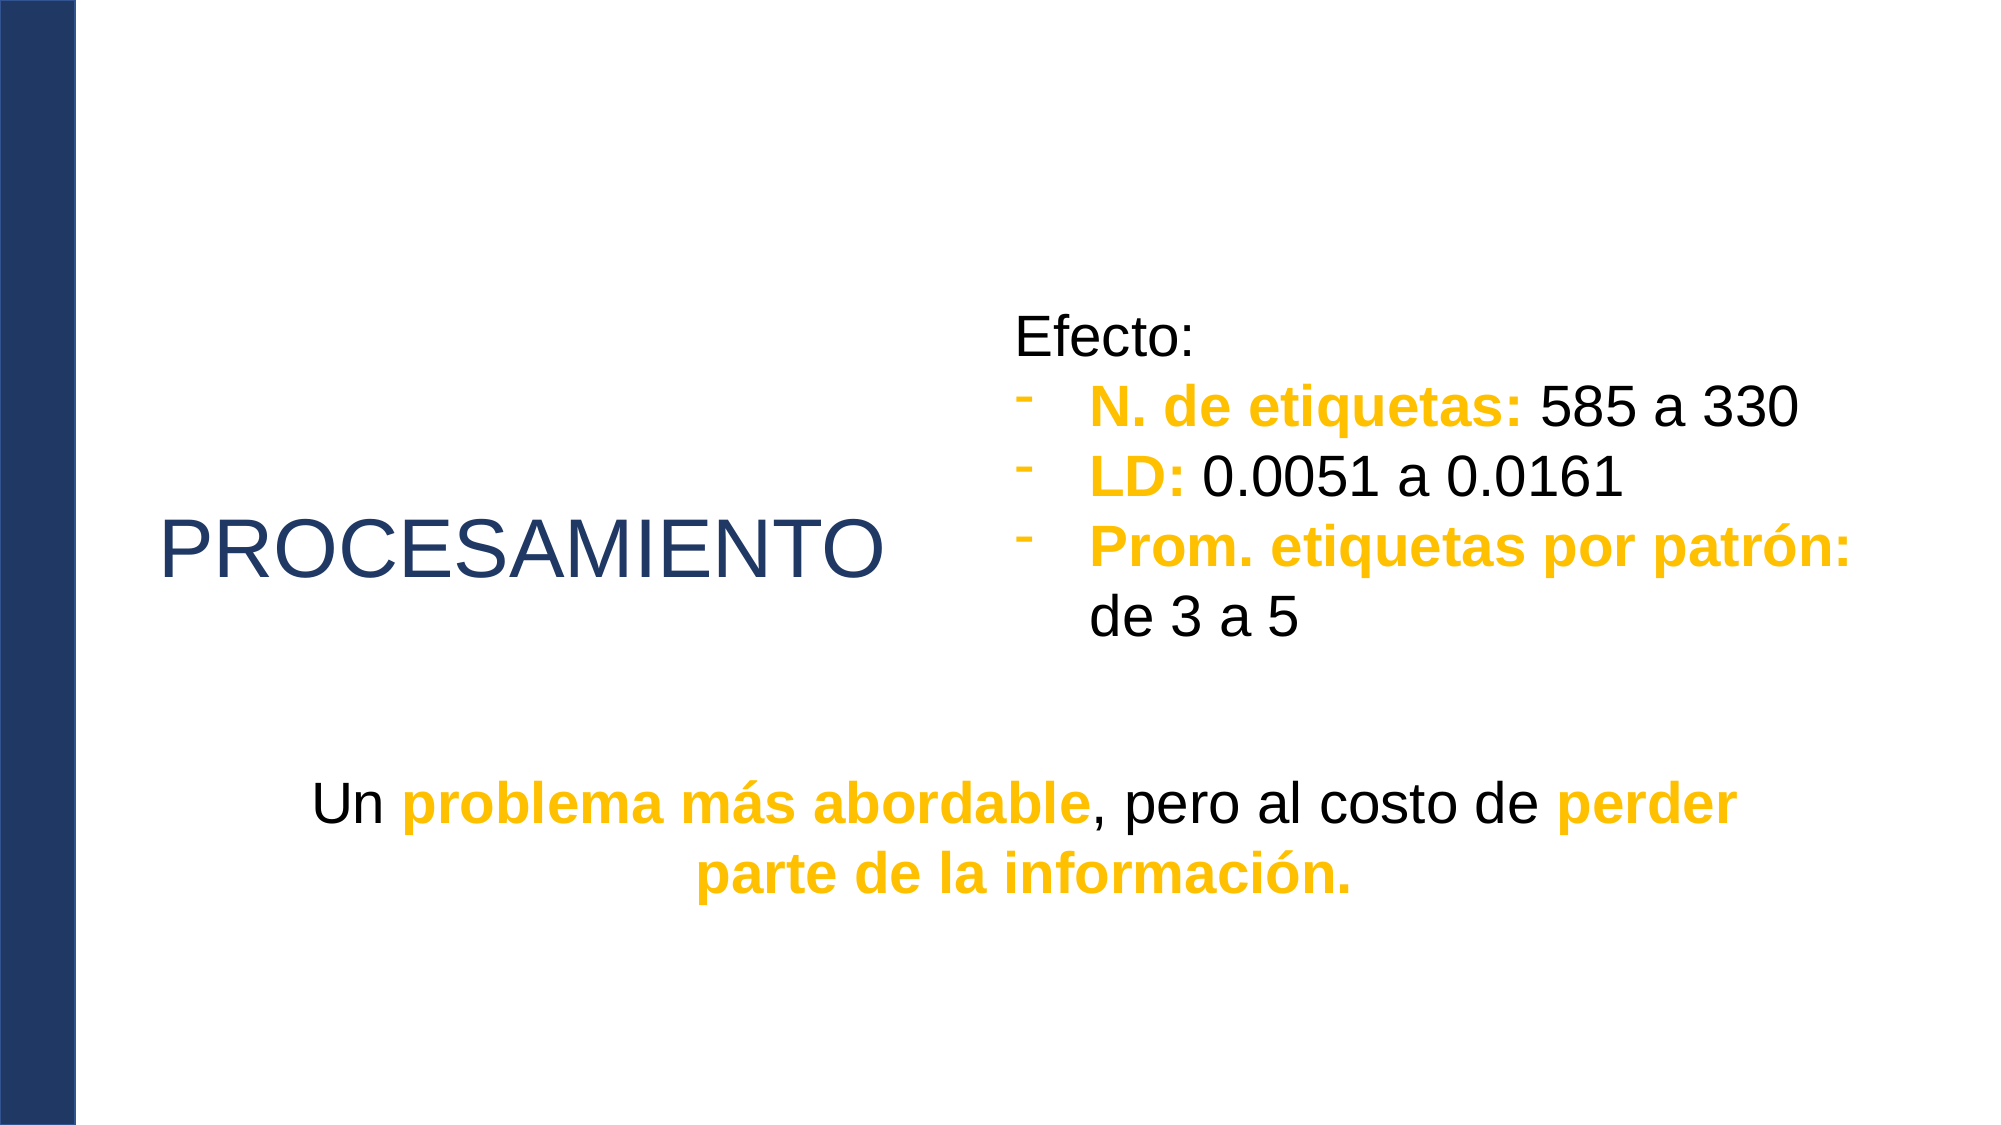

Efecto:
N. de etiquetas: 585 a 330
LD: 0.0051 a 0.0161
Prom. etiquetas por patrón: de 3 a 5
PROCESAMIENTO

Un problema más abordable, pero al costo de perder parte de la información.
13